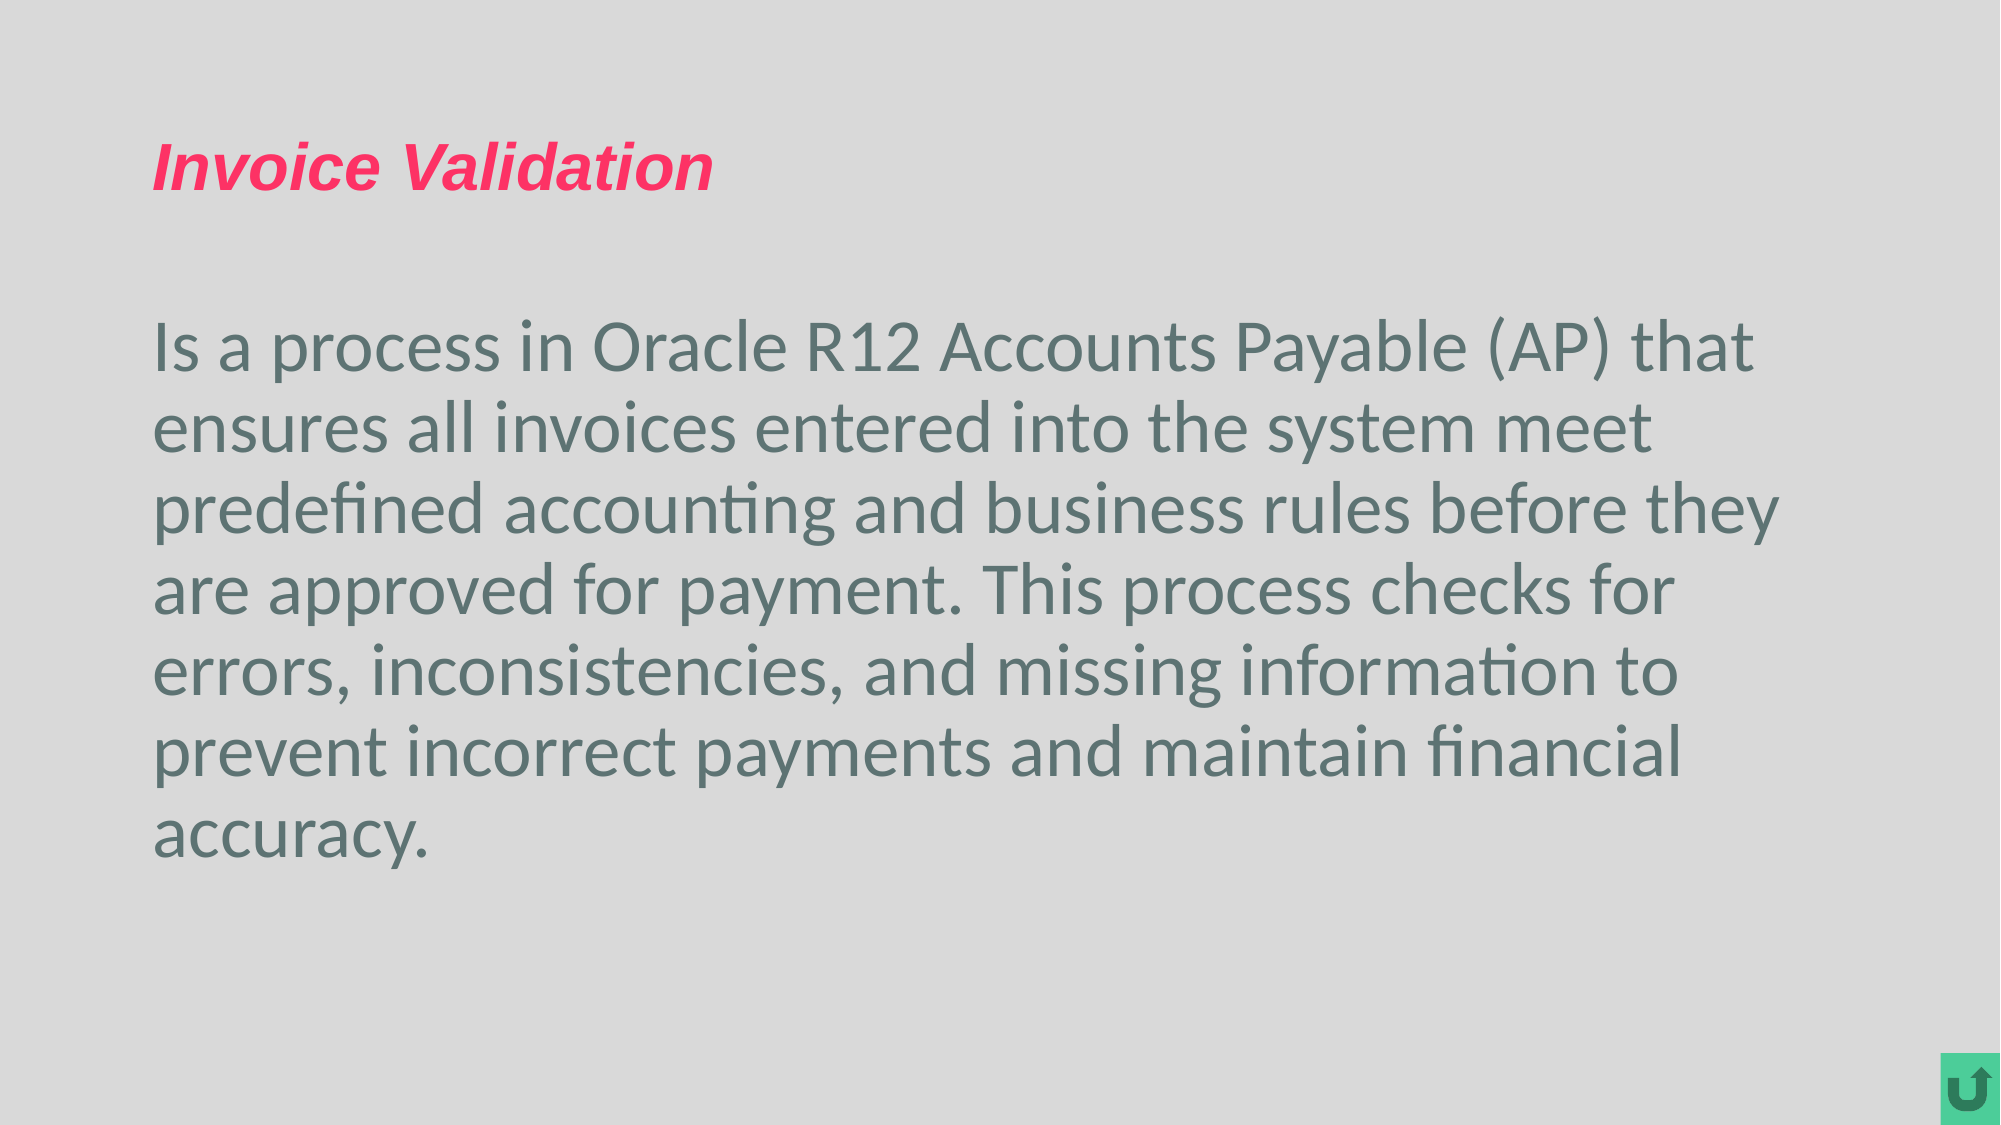

# Invoice Validation
Is a process in Oracle R12 Accounts Payable (AP) that ensures all invoices entered into the system meet predefined accounting and business rules before they are approved for payment. This process checks for errors, inconsistencies, and missing information to prevent incorrect payments and maintain financial accuracy.